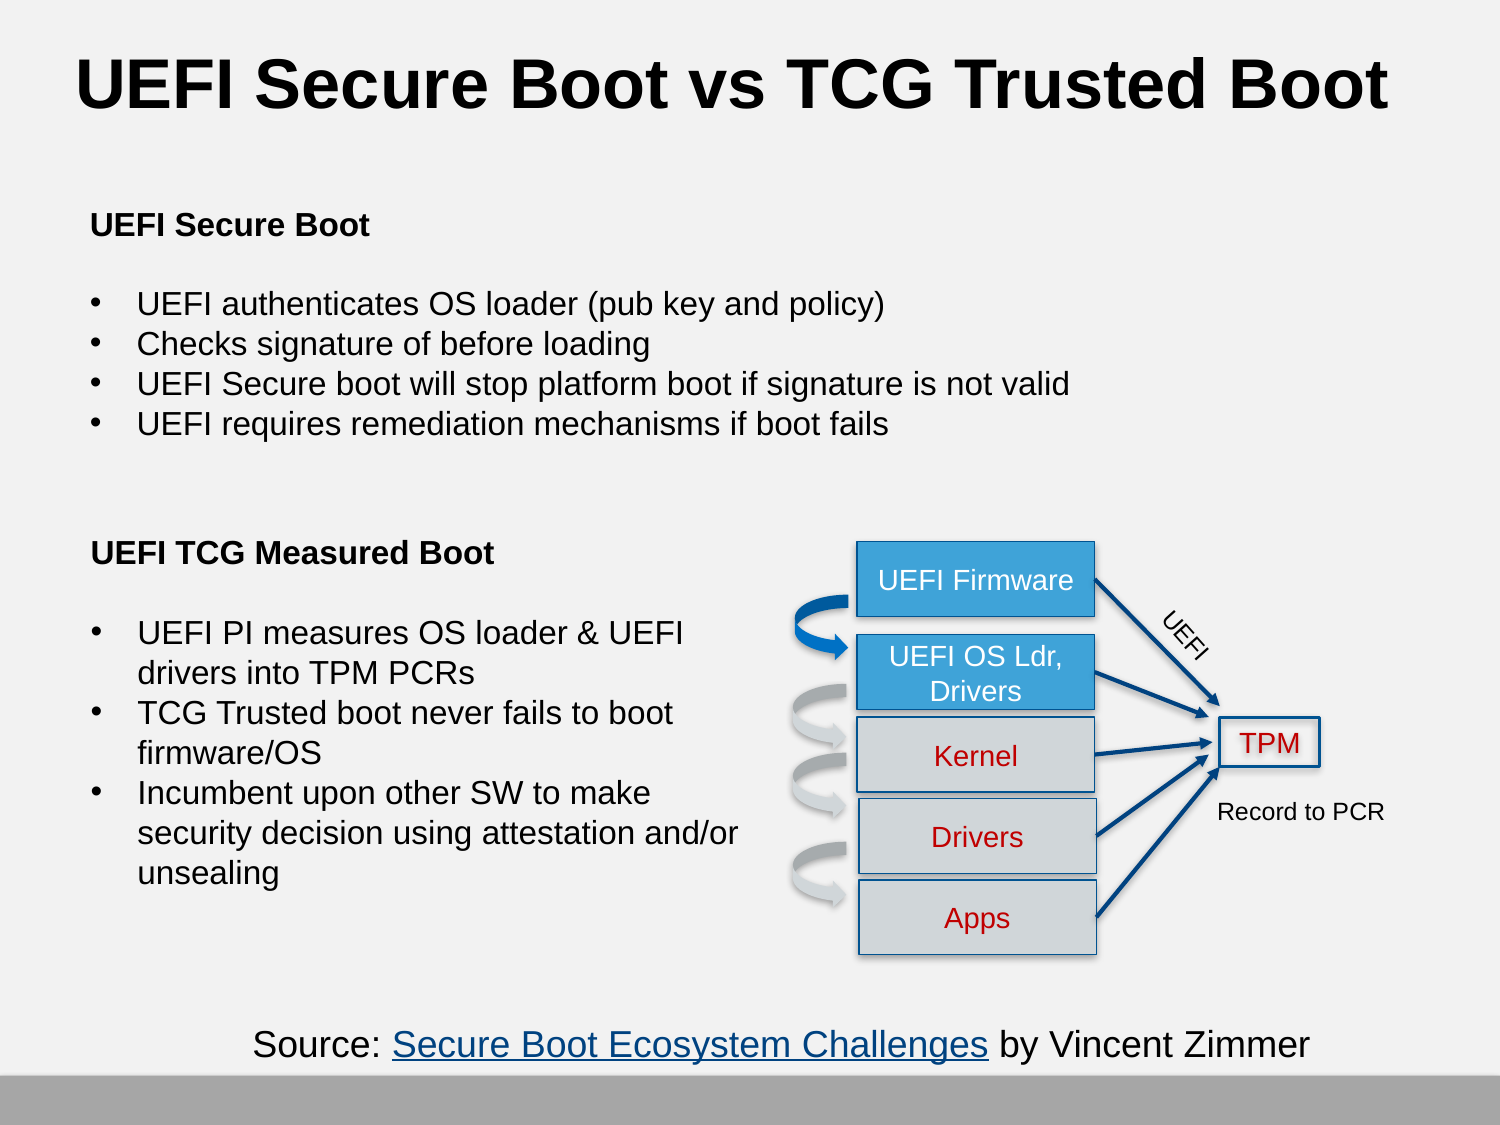

# UEFI Secure Boot vs TCG Trusted Boot
UEFI Secure Boot

UEFI authenticates OS loader (pub key and policy)
Checks signature of before loading
UEFI Secure boot will stop platform boot if signature is not valid
UEFI requires remediation mechanisms if boot fails
UEFI TCG Measured Boot

UEFI PI measures OS loader & UEFI drivers into TPM PCRs
TCG Trusted boot never fails to boot firmware/OS
Incumbent upon other SW to make security decision using attestation and/or unsealing
UEFI Firmware

UEFI
UEFI OS Ldr, Drivers

Kernel
TPM

Record to PCR
Drivers

Apps
Source: Secure Boot Ecosystem Challenges by Vincent Zimmer